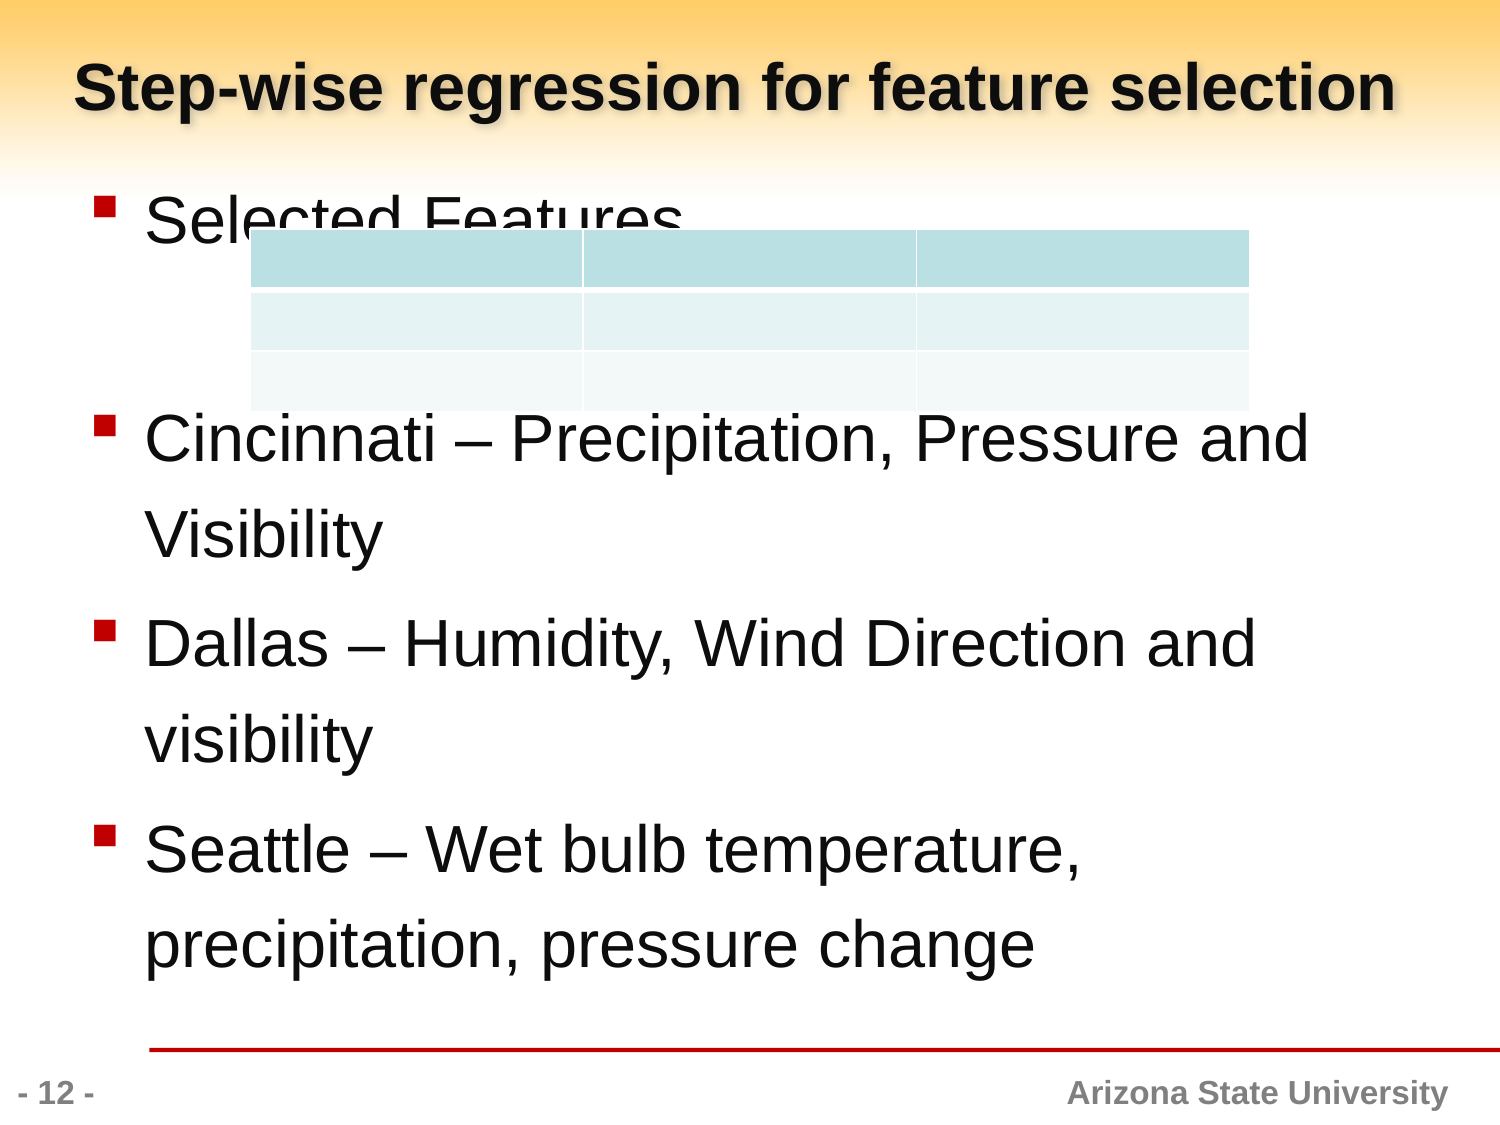

# Step-wise regression for feature selection
Selected Features

Cincinnati – Precipitation, Pressure and Visibility
Dallas – Humidity, Wind Direction and visibility
Seattle – Wet bulb temperature, precipitation, pressure change
|  |  |  |
| --- | --- | --- |
|  |  |  |
|  |  |  |
- 12 -